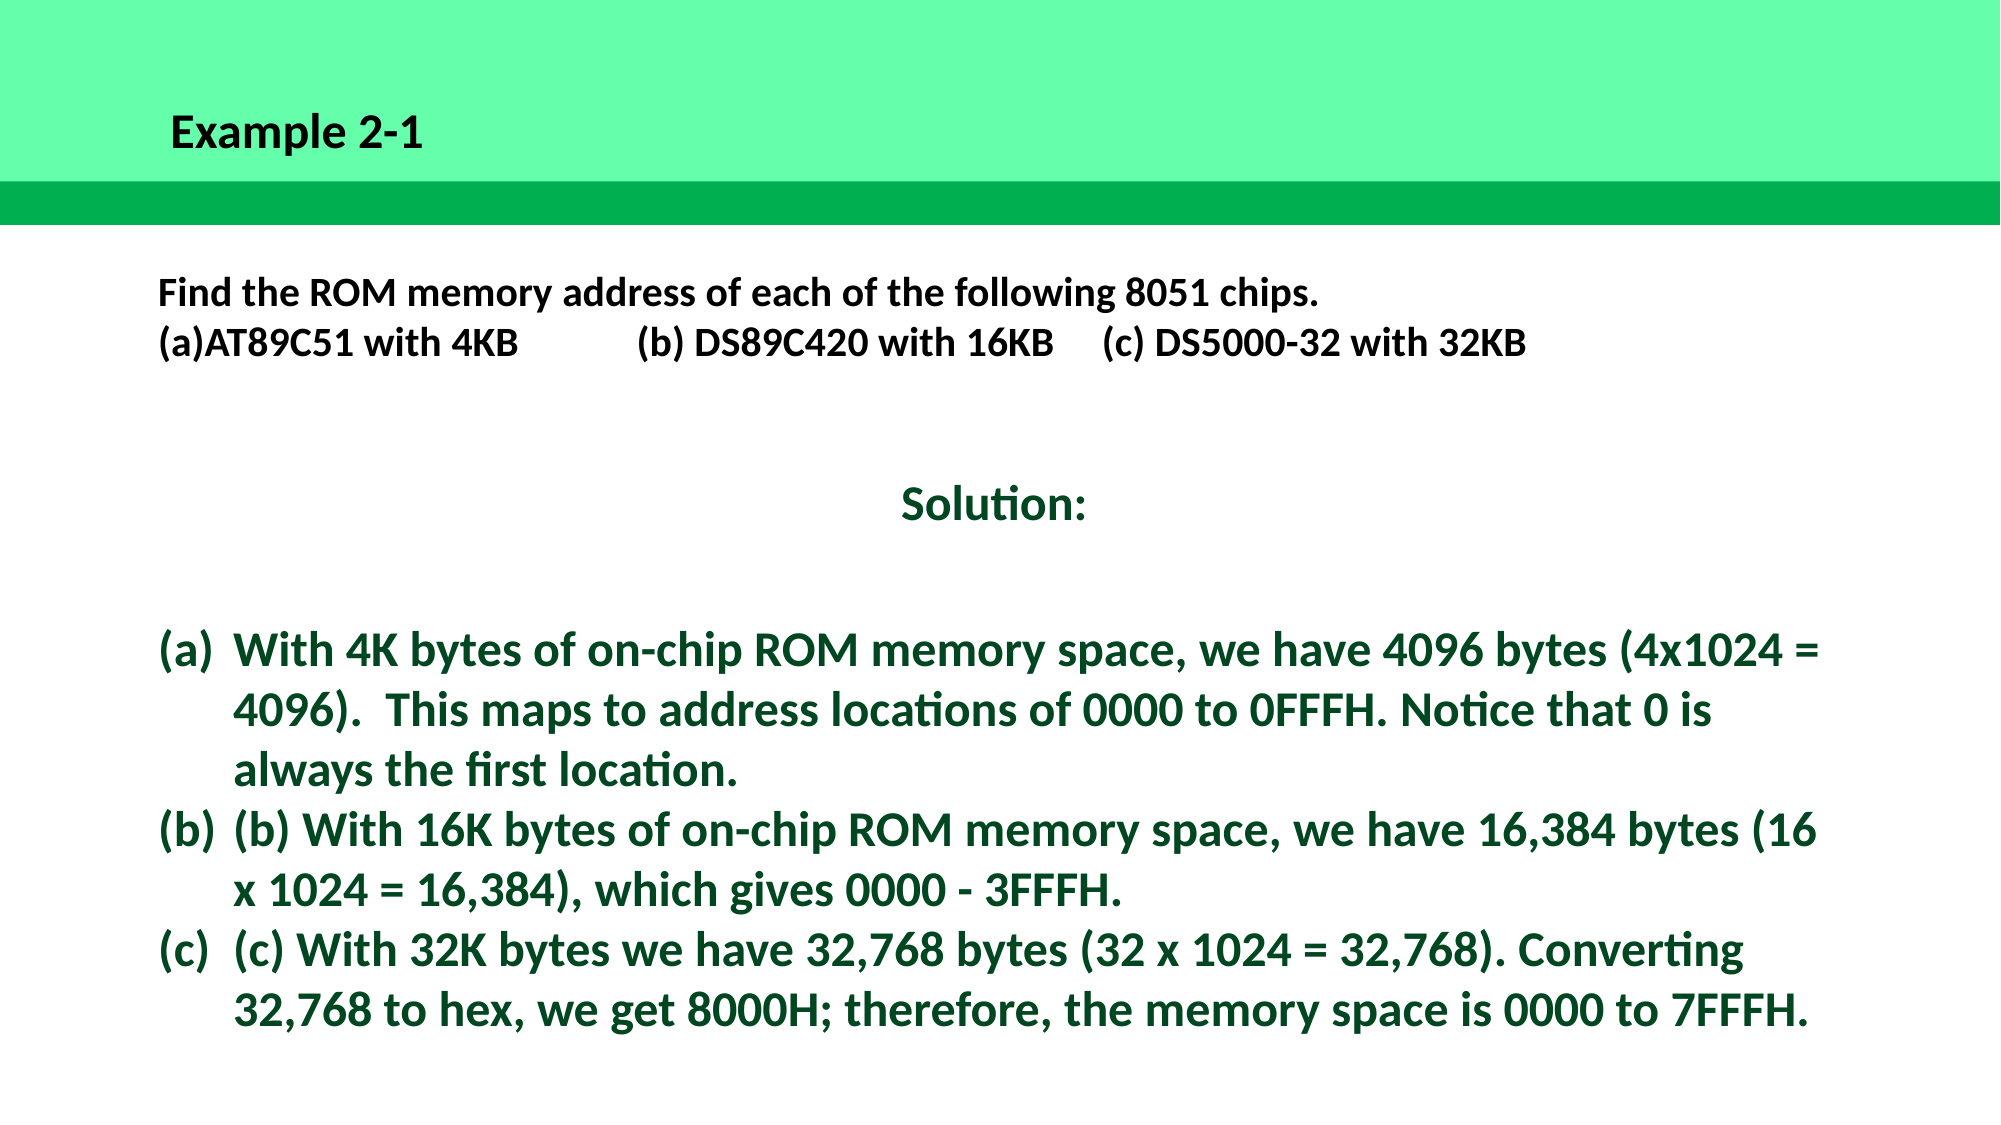

Example 2-1
Find the ROM memory address of each of the following 8051 chips.
(a)AT89C51 with 4KB 	   (b) DS89C420 with 16KB     (c) DS5000-32 with 32KB
Solution:
With 4K bytes of on-chip ROM memory space, we have 4096 bytes (4x1024 = 4096).  This maps to address locations of 0000 to 0FFFH. Notice that 0 is always the first location.
(b) With 16K bytes of on-chip ROM memory space, we have 16,384 bytes (16 x 1024 = 16,384), which gives 0000 - 3FFFH.
(c) With 32K bytes we have 32,768 bytes (32 x 1024 = 32,768). Converting 32,768 to hex, we get 8000H; therefore, the memory space is 0000 to 7FFFH.